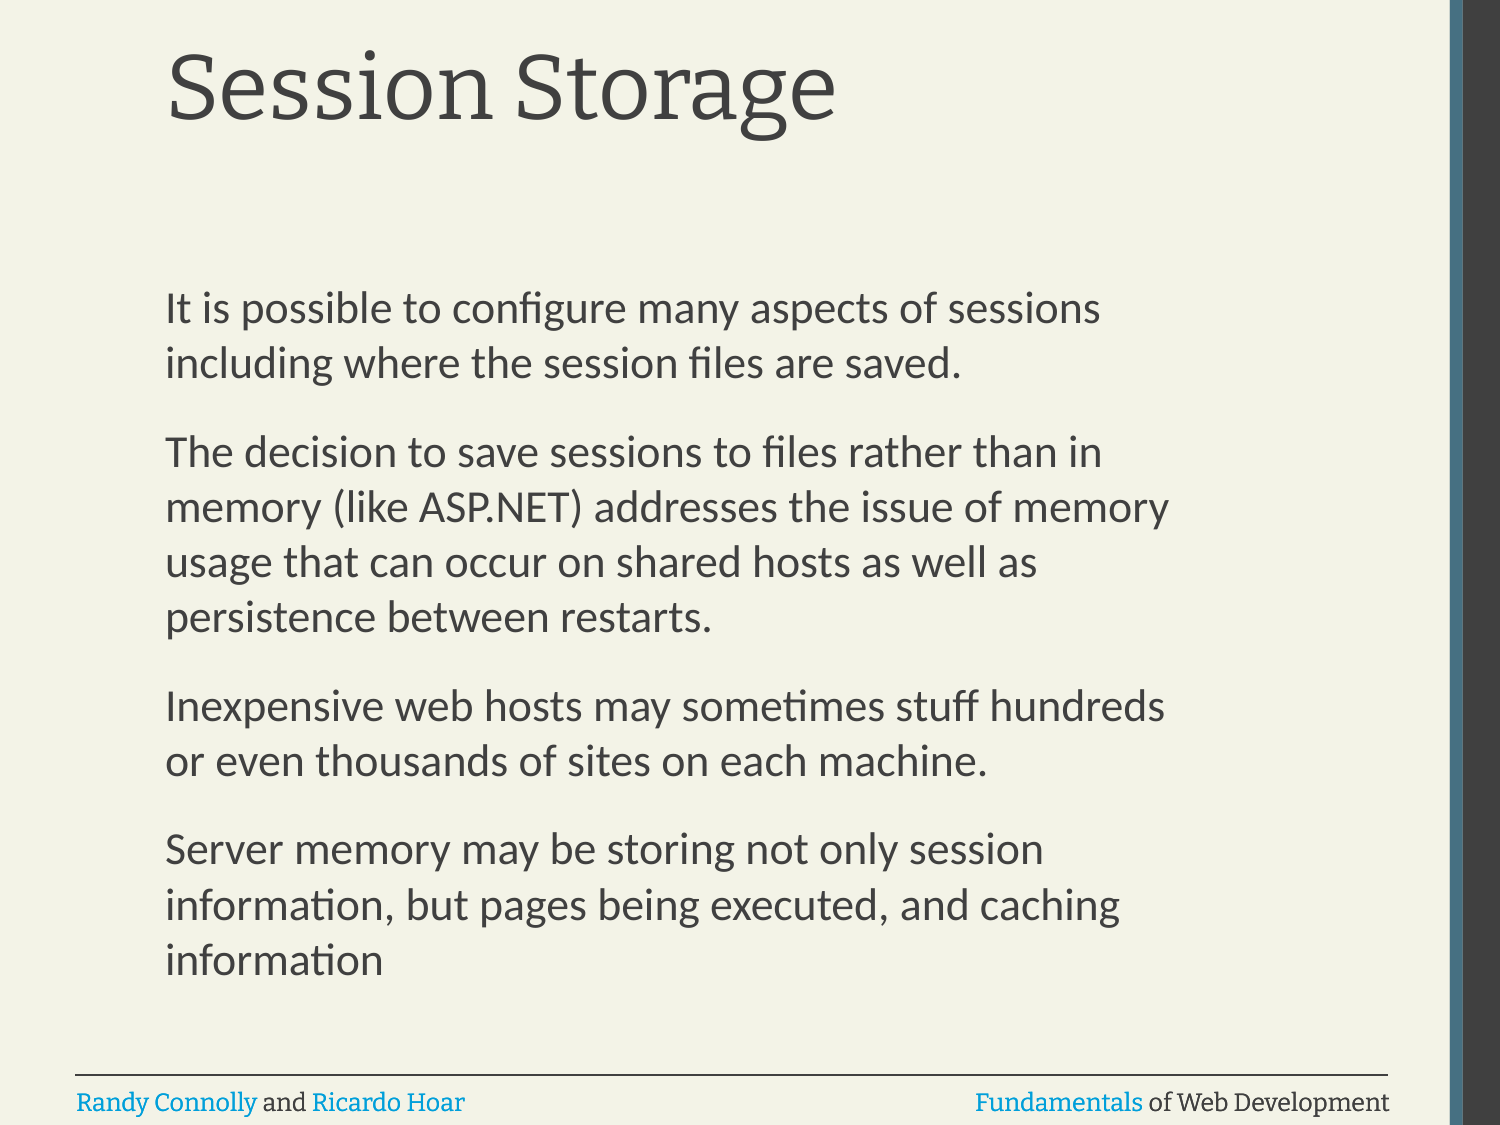

# Session Storage

It is possible to configure many aspects of sessions including where the session files are saved.
The decision to save sessions to files rather than in memory (like ASP.NET) addresses the issue of memory usage that can occur on shared hosts as well as persistence between restarts.
Inexpensive web hosts may sometimes stuff hundreds or even thousands of sites on each machine.
Server memory may be storing not only session information, but pages being executed, and caching information